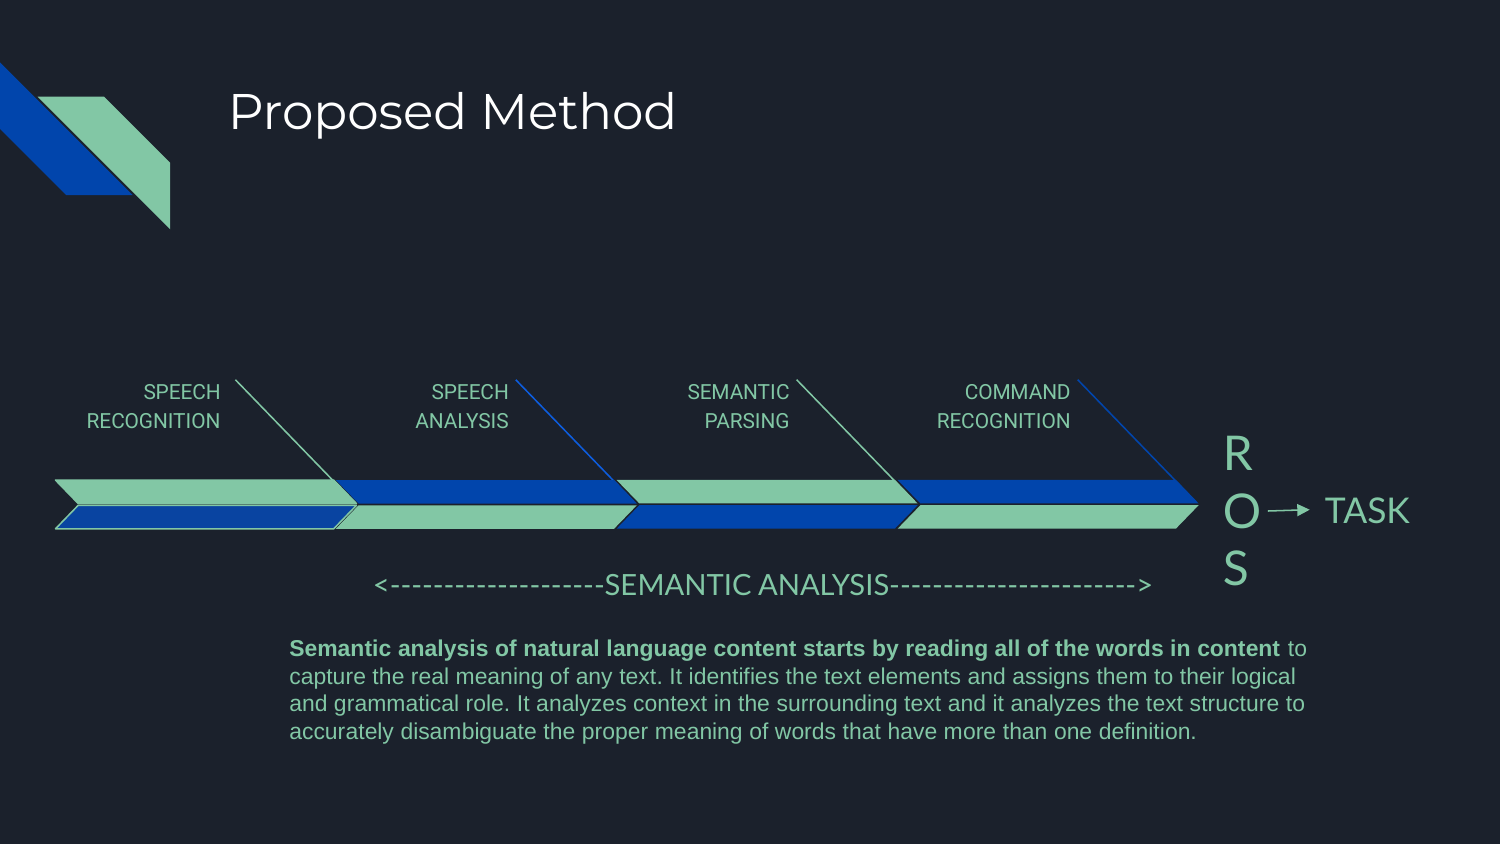

# Proposed Method
COMMAND RECOGNITION

SEMANTIC PARSING

SPEECH RECOGNITION

SPEECH ANALYSIS

R
O
S
TASK
<--------------------SEMANTIC ANALYSIS----------------------->
Semantic analysis of natural language content starts by reading all of the words in content to capture the real meaning of any text. It identifies the text elements and assigns them to their logical and grammatical role. It analyzes context in the surrounding text and it analyzes the text structure to accurately disambiguate the proper meaning of words that have more than one definition.